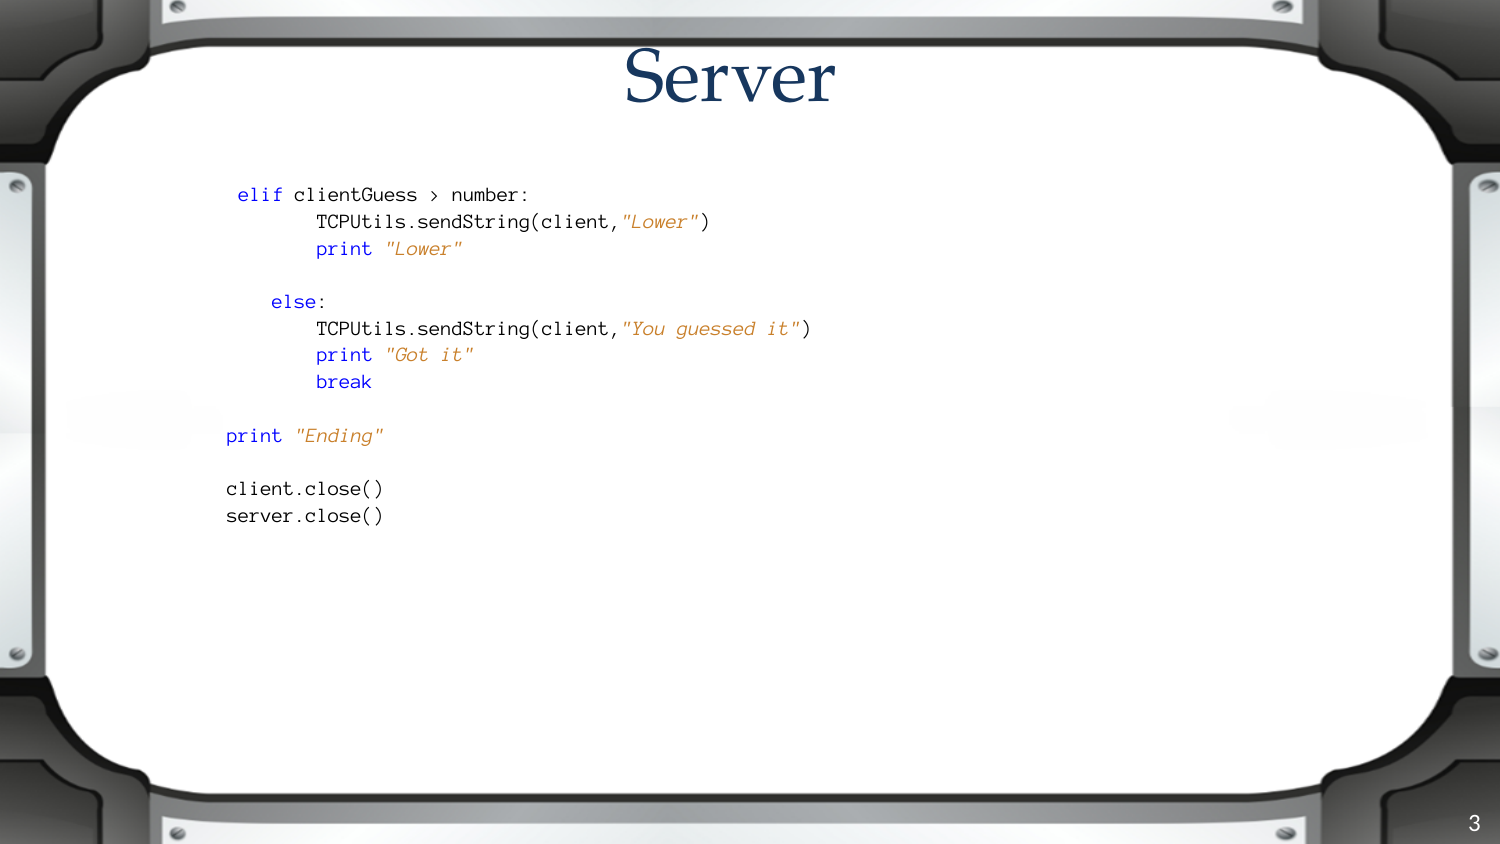

# Server
 elif clientGuess > number:
        TCPUtils.sendString(client,"Lower")
        print "Lower"

    else:
        TCPUtils.sendString(client,"You guessed it")
        print "Got it"
        break

print "Ending"

client.close()
server.close()

3